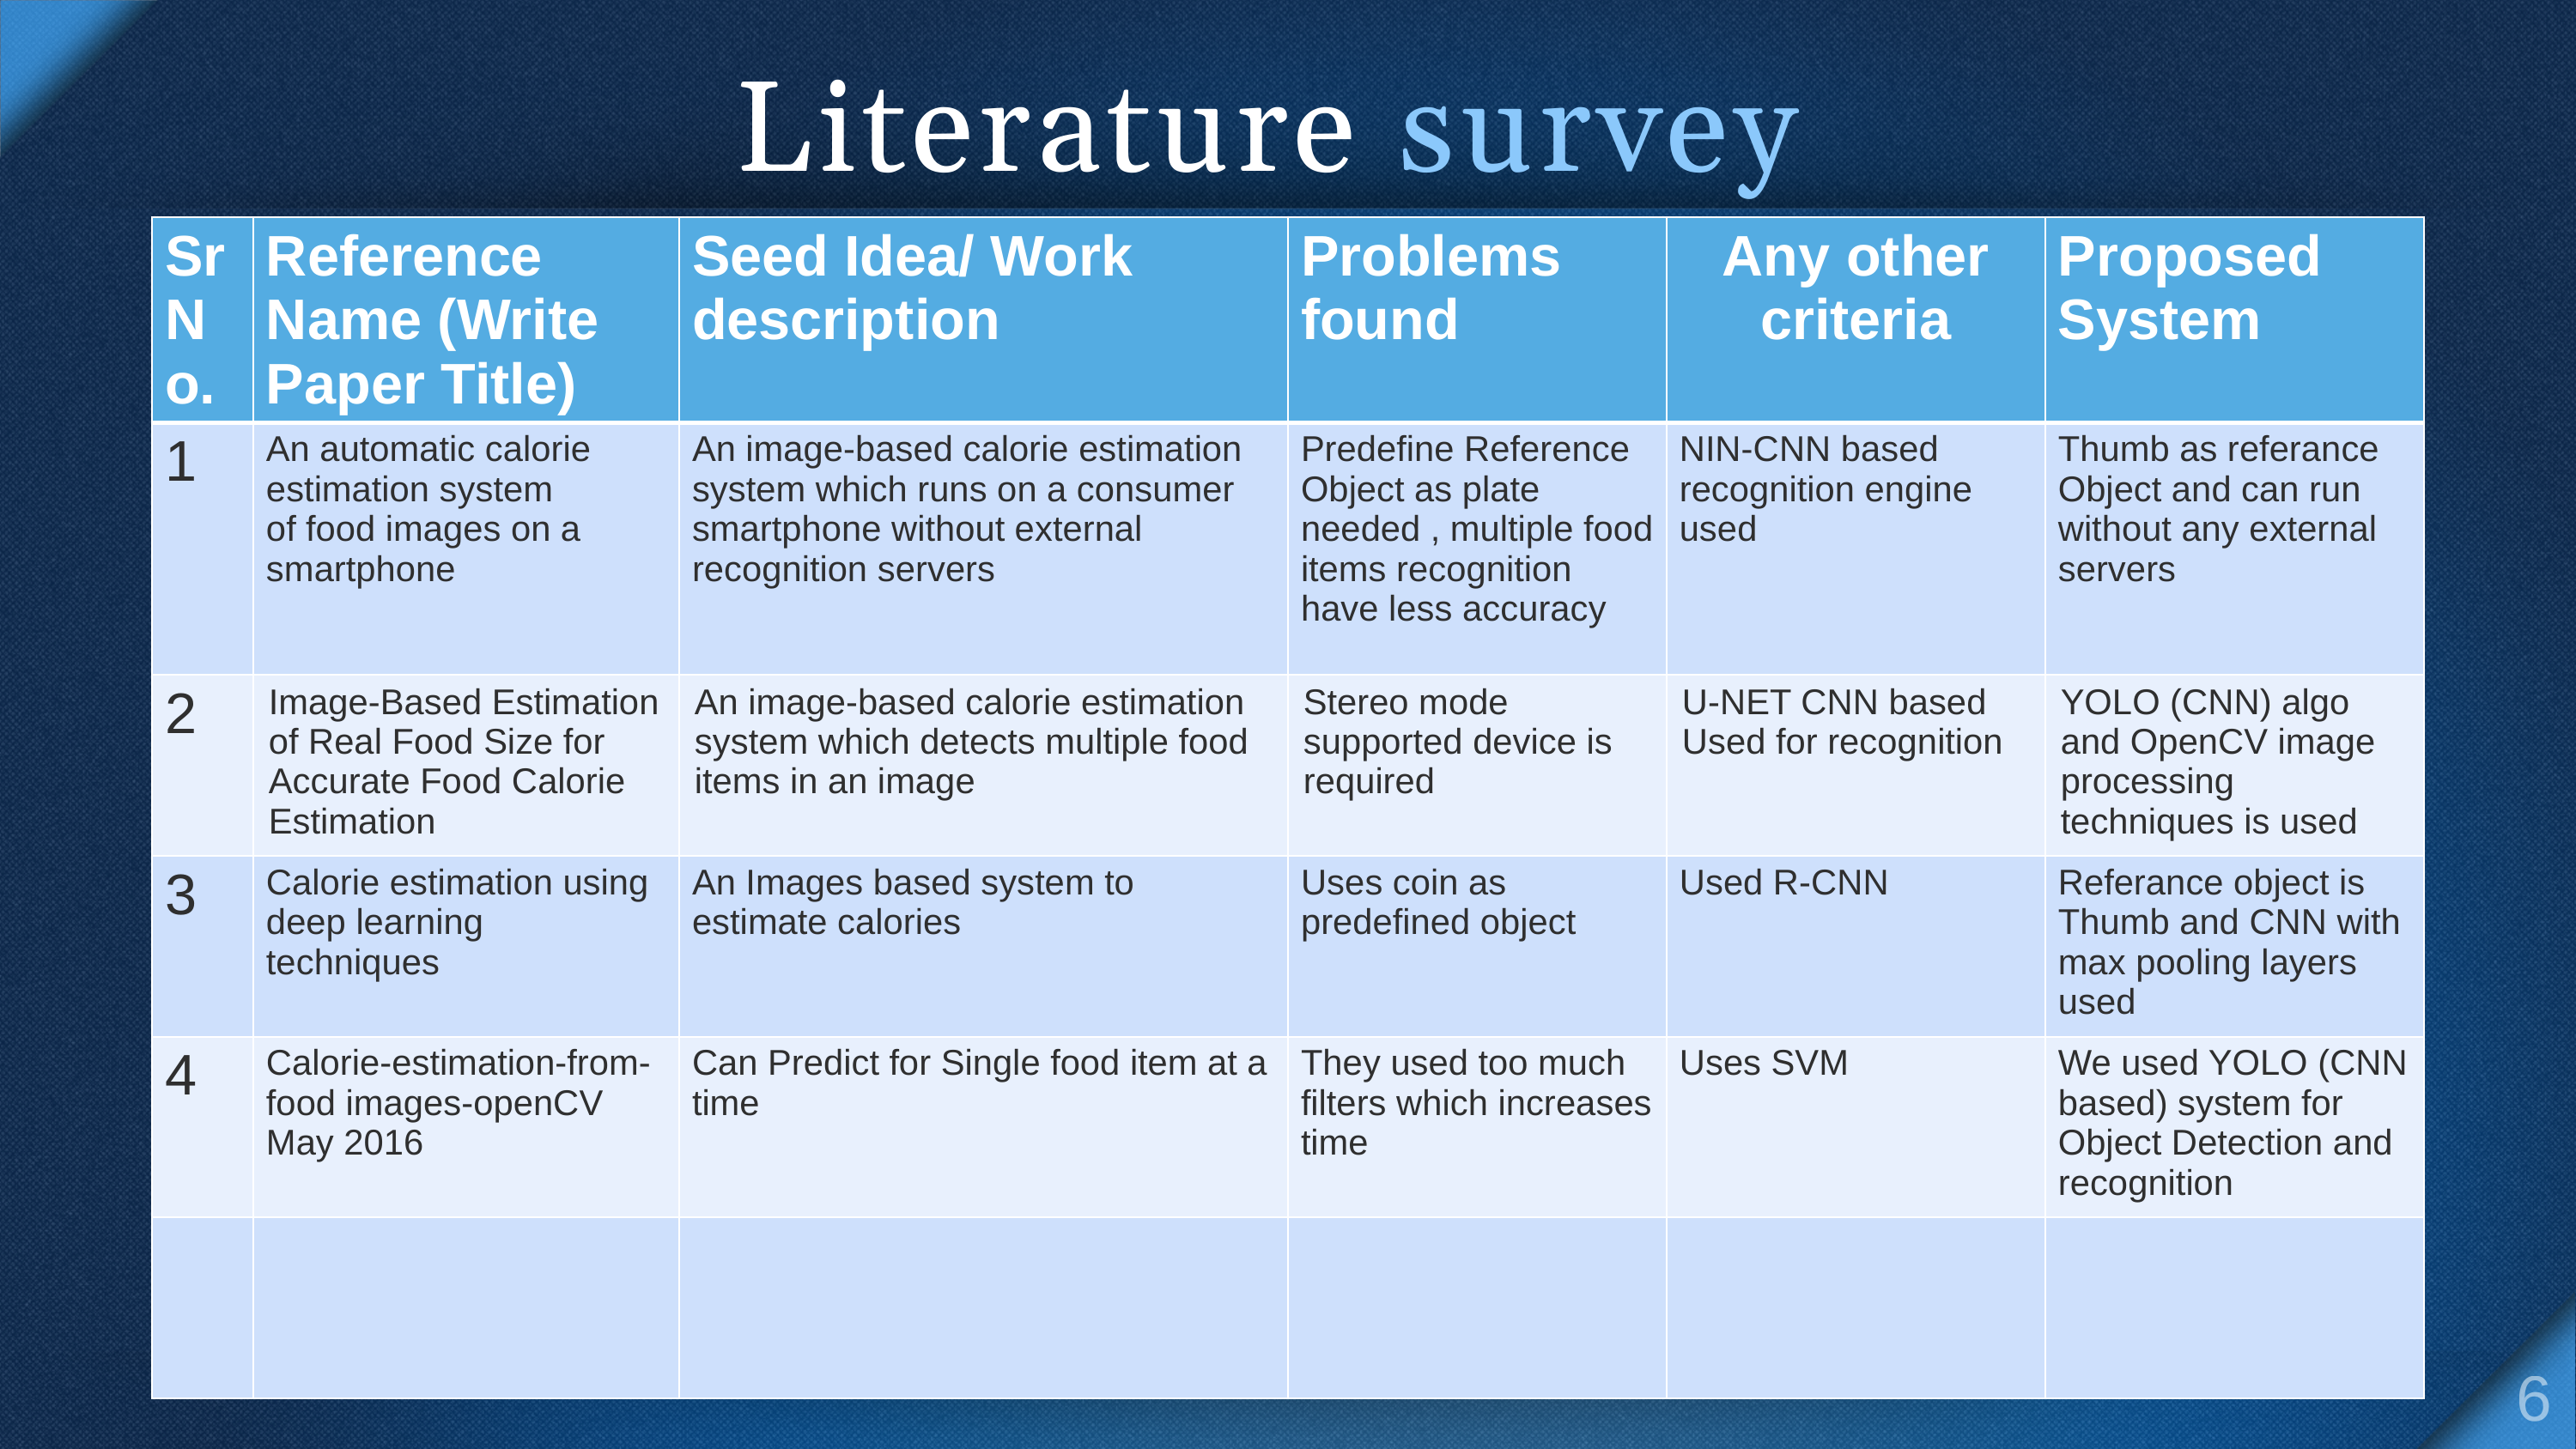

# Literature survey
| Sr No. | Reference Name (Write Paper Title) | Seed Idea/ Work description | Problems found | Any other criteria | Proposed System |
| --- | --- | --- | --- | --- | --- |
| 1 | An automatic calorie estimation system of food images on a smartphone | An image-based calorie estimation system which runs on a consumer smartphone without external recognition servers | Predefine Reference Object as plate needed , multiple food items recognition have less accuracy | NIN-CNN based recognition engine used | Thumb as referance Object and can run without any external servers |
| 2 | Image-Based Estimation of Real Food Size for Accurate Food Calorie Estimation | An image-based calorie estimation system which detects multiple food items in an image | Stereo mode supported device is required | U-NET CNN based Used for recognition | YOLO (CNN) algo and OpenCV image processing techniques is used |
| 3 | Calorie estimation using deep learning techniques | An Images based system to estimate calories | Uses coin as predefined object | Used R-CNN | Referance object is Thumb and CNN with max pooling layers used |
| 4 | Calorie-estimation-from-food images-openCV May 2016 | Can Predict for Single food item at a time | They used too much filters which increases time | Uses SVM | We used YOLO (CNN based) system for Object Detection and recognition |
|  |  |  |  |  |  |
6